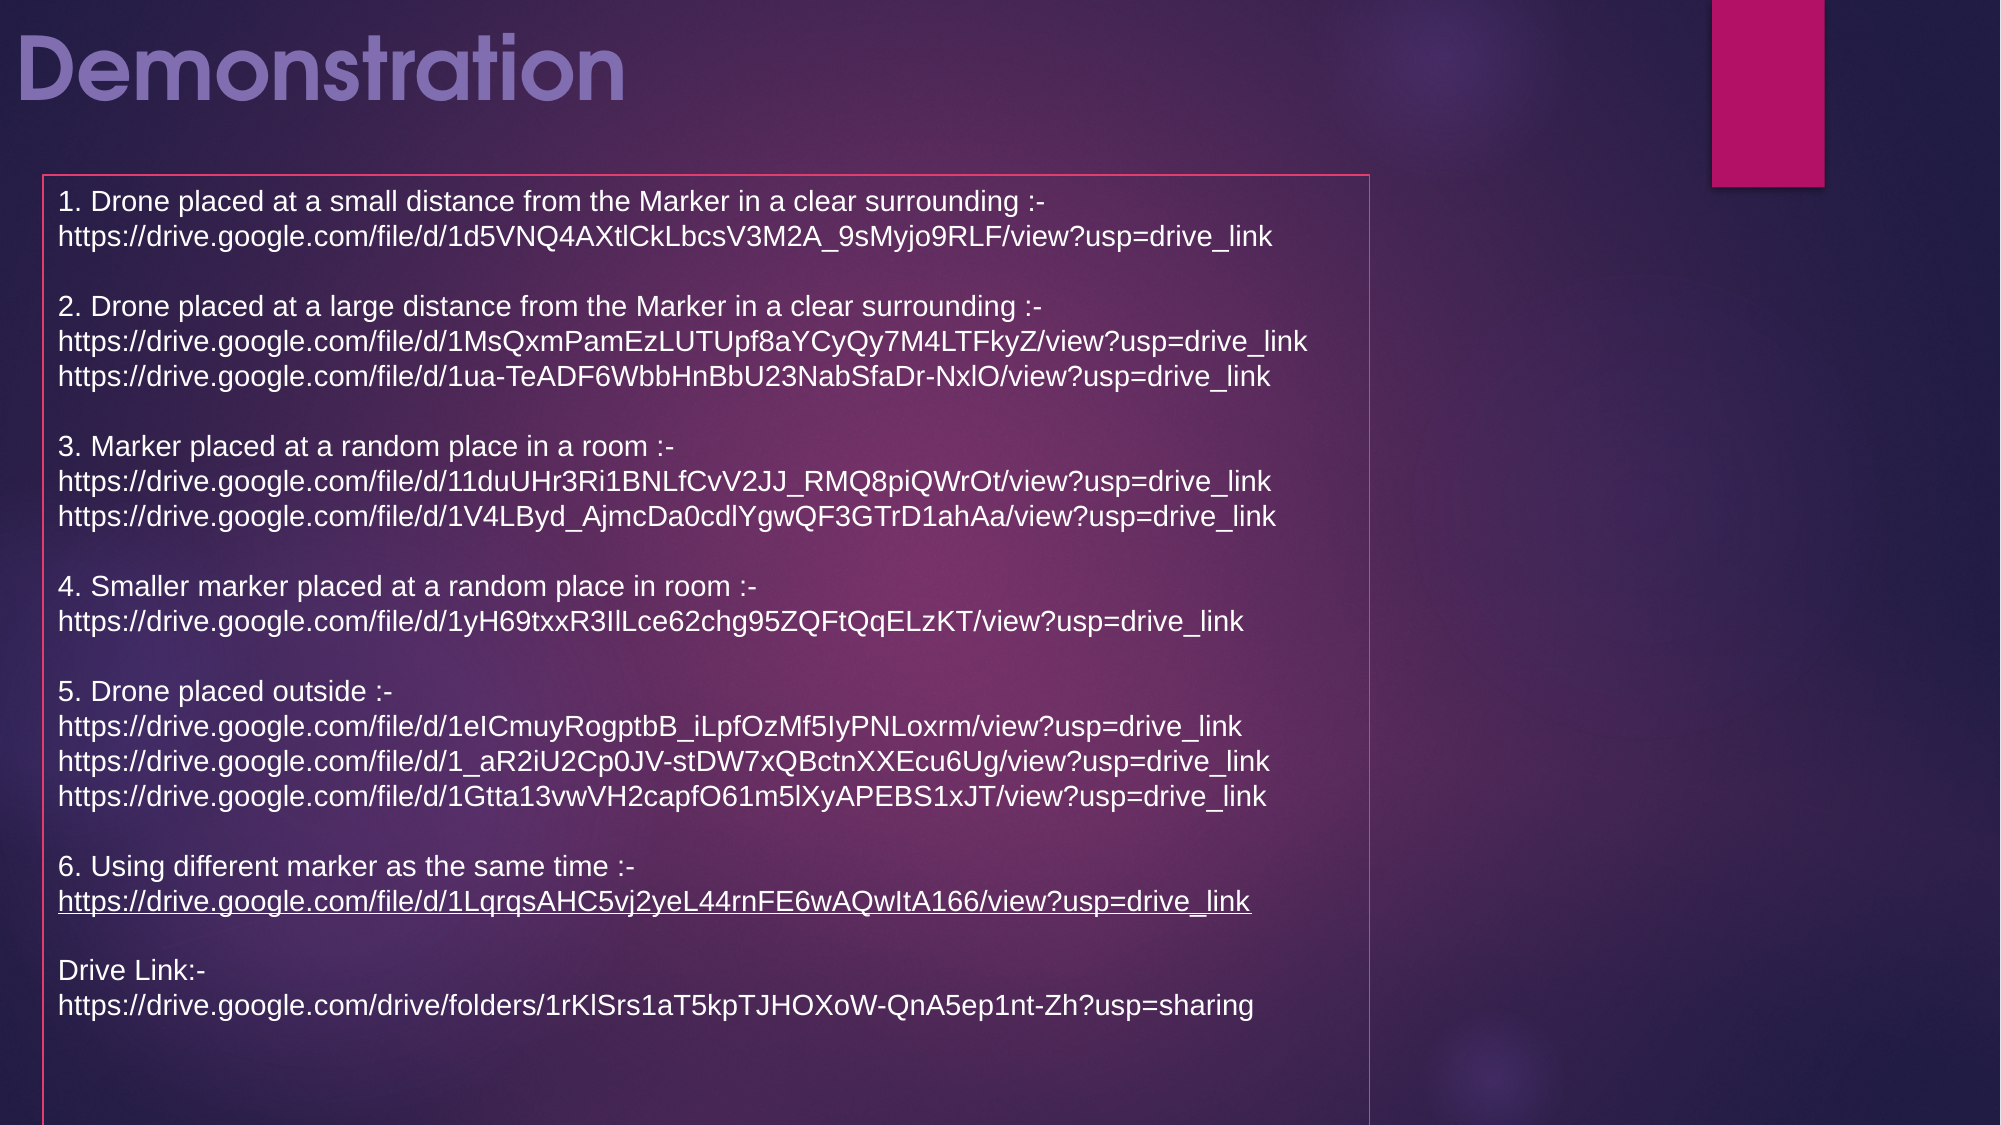

# Demonstration
1. Drone placed at a small distance from the Marker in a clear surrounding :-
https://drive.google.com/file/d/1d5VNQ4AXtlCkLbcsV3M2A_9sMyjo9RLF/view?usp=drive_link

2. Drone placed at a large distance from the Marker in a clear surrounding :- https://drive.google.com/file/d/1MsQxmPamEzLUTUpf8aYCyQy7M4LTFkyZ/view?usp=drive_link
https://drive.google.com/file/d/1ua-TeADF6WbbHnBbU23NabSfaDr-NxlO/view?usp=drive_link

3. Marker placed at a random place in a room :-
https://drive.google.com/file/d/11duUHr3Ri1BNLfCvV2JJ_RMQ8piQWrOt/view?usp=drive_link
https://drive.google.com/file/d/1V4LByd_AjmcDa0cdlYgwQF3GTrD1ahAa/view?usp=drive_link

4. Smaller marker placed at a random place in room :-
https://drive.google.com/file/d/1yH69txxR3IlLce62chg95ZQFtQqELzKT/view?usp=drive_link

5. Drone placed outside :-
https://drive.google.com/file/d/1eICmuyRogptbB_iLpfOzMf5IyPNLoxrm/view?usp=drive_link
https://drive.google.com/file/d/1_aR2iU2Cp0JV-stDW7xQBctnXXEcu6Ug/view?usp=drive_link
https://drive.google.com/file/d/1Gtta13vwVH2capfO61m5lXyAPEBS1xJT/view?usp=drive_link

6. Using different marker as the same time :-
https://drive.google.com/file/d/1LqrqsAHC5vj2yeL44rnFE6wAQwItA166/view?usp=drive_link

Drive Link:-
https://drive.google.com/drive/folders/1rKlSrs1aT5kpTJHOXoW-QnA5ep1nt-Zh?usp=sharing